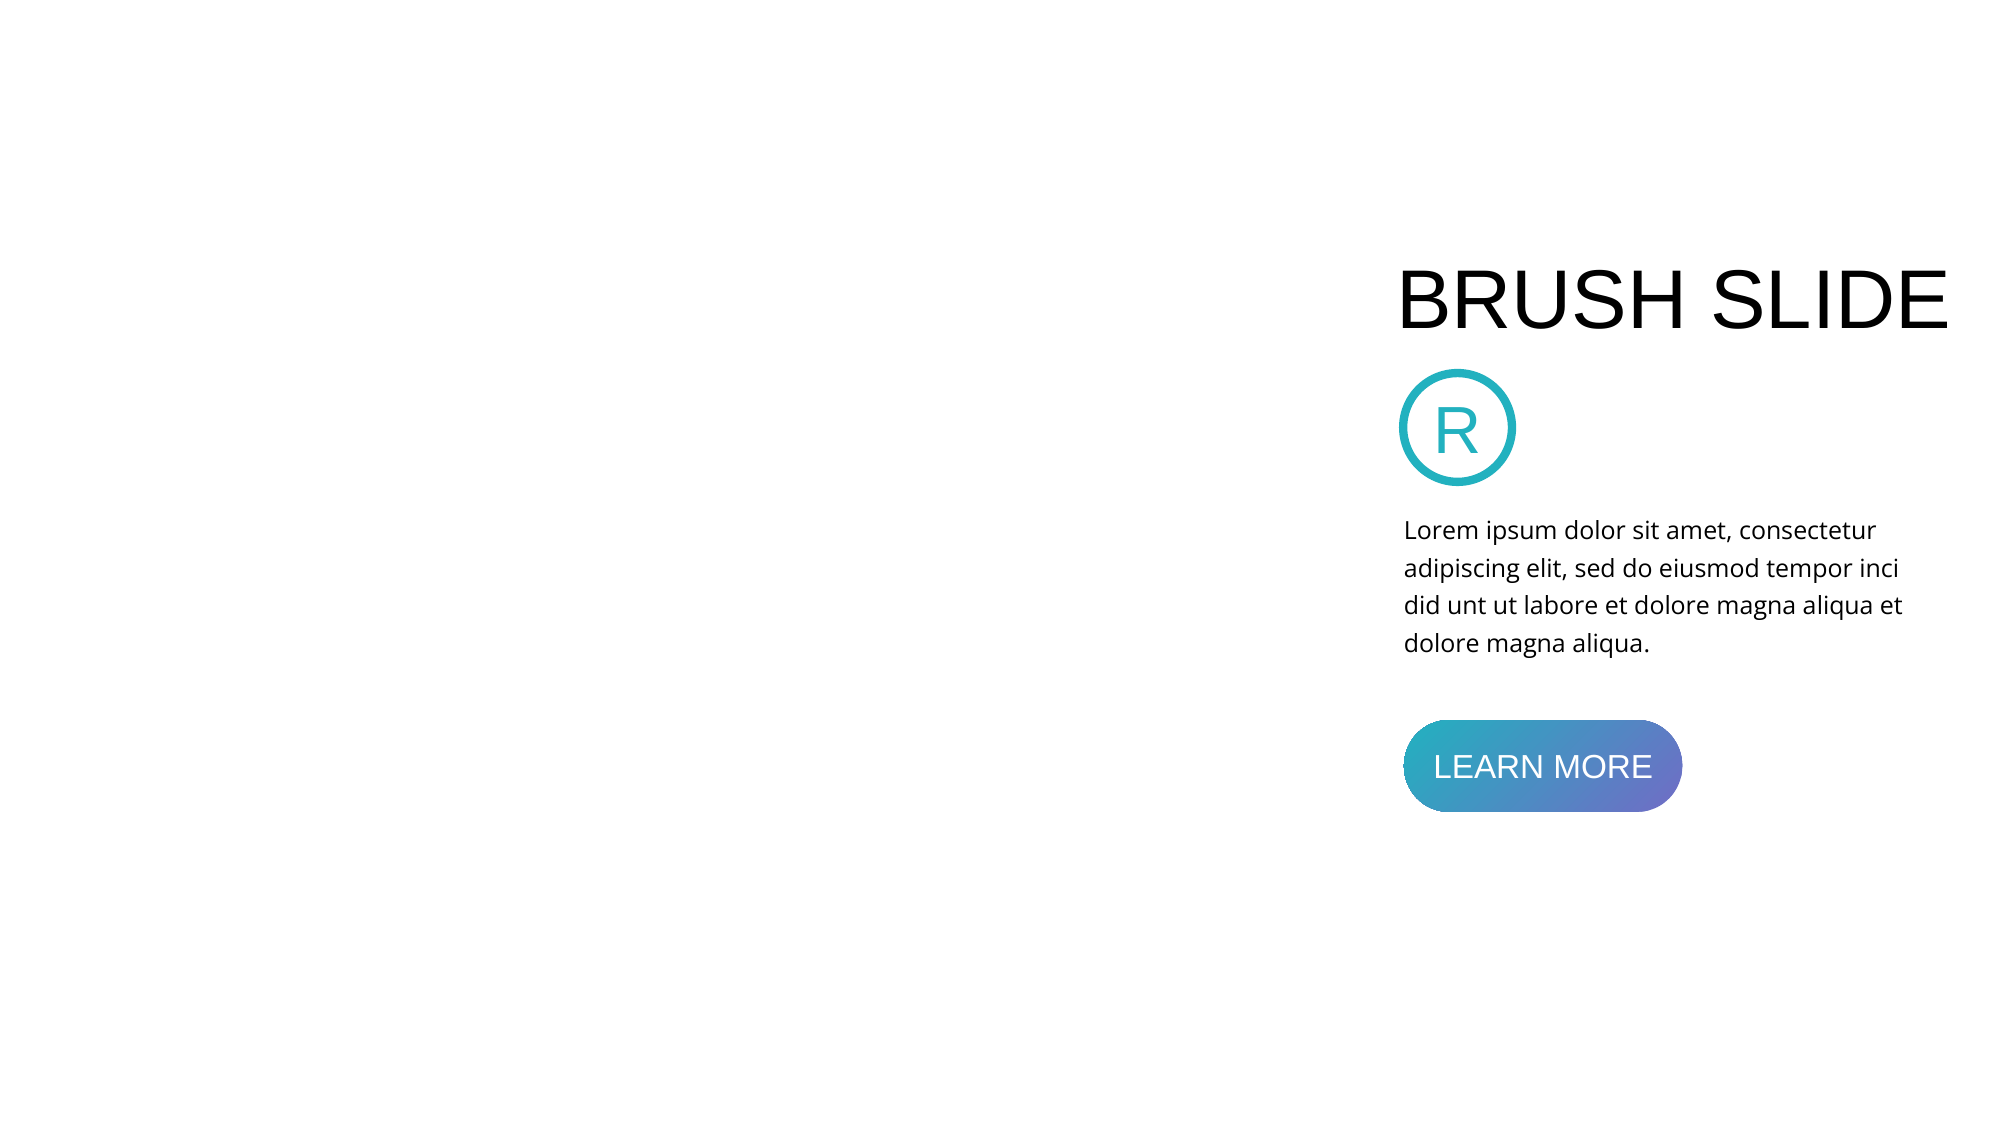

BRUSH SLIDE

R
Lorem ipsum dolor sit amet, consectetur adipiscing elit, sed do eiusmod tempor inci did unt ut labore et dolore magna aliqua et dolore magna aliqua.

LEARN MORE